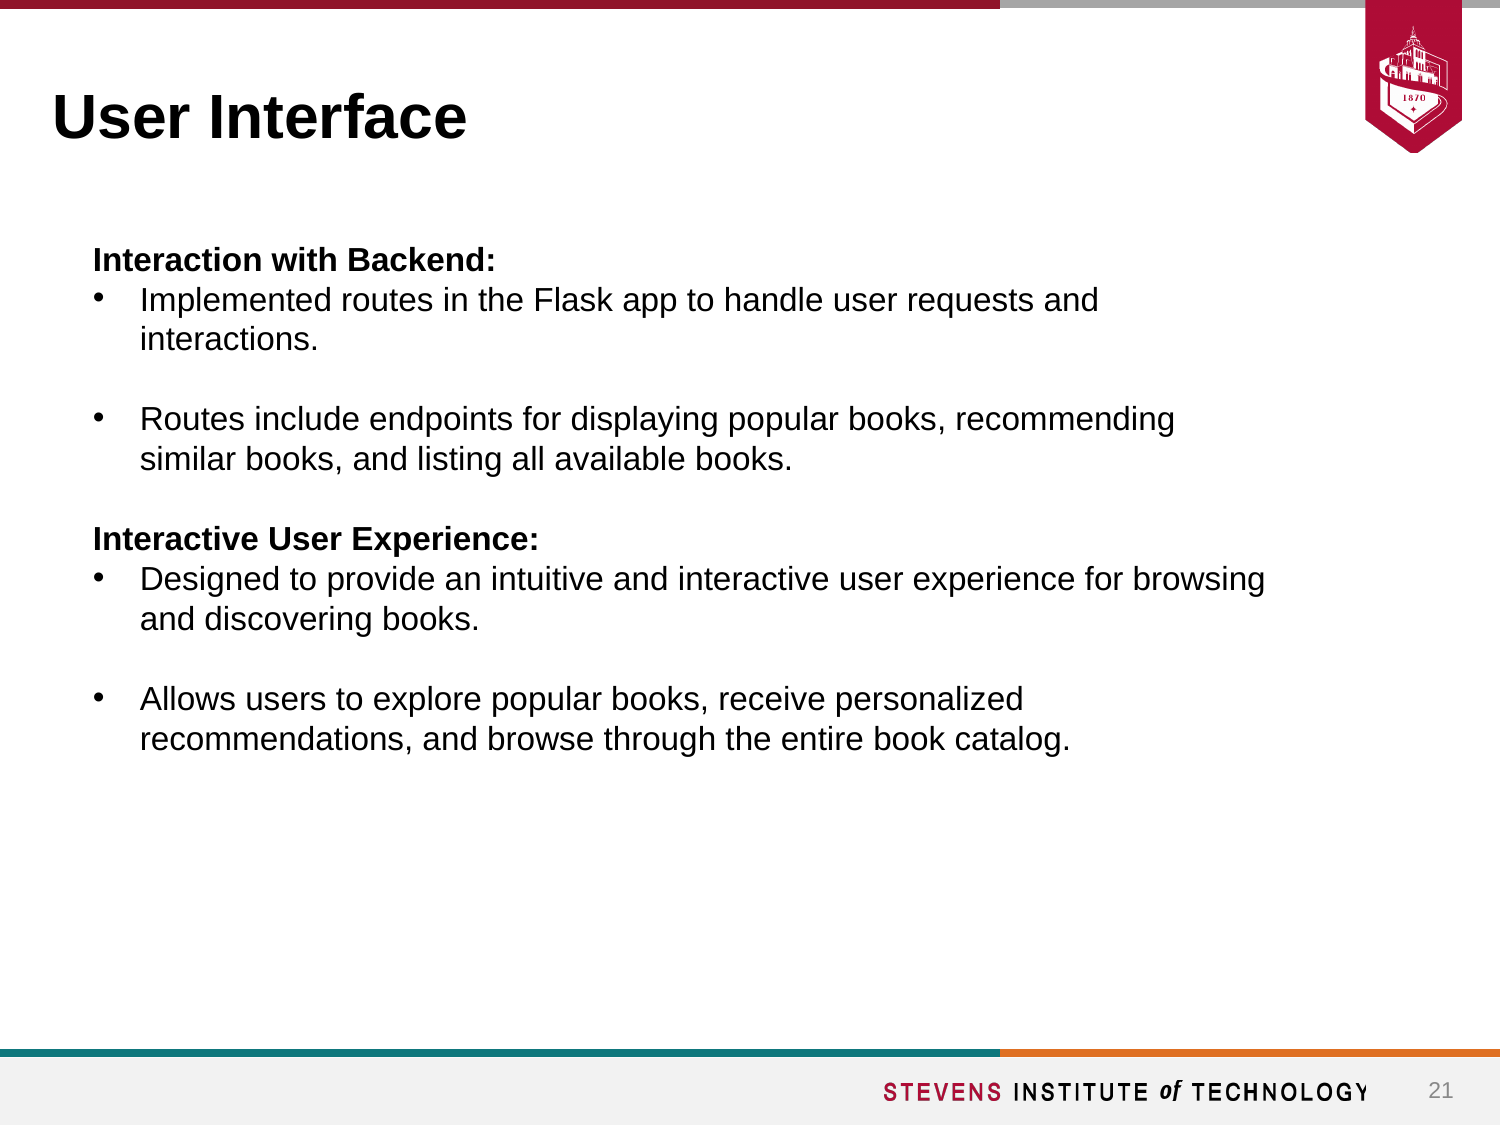

# User Interface
Interaction with Backend:
Implemented routes in the Flask app to handle user requests and interactions.

Routes include endpoints for displaying popular books, recommending similar books, and listing all available books.

Interactive User Experience:
Designed to provide an intuitive and interactive user experience for browsing and discovering books.

Allows users to explore popular books, receive personalized recommendations, and browse through the entire book catalog.
21